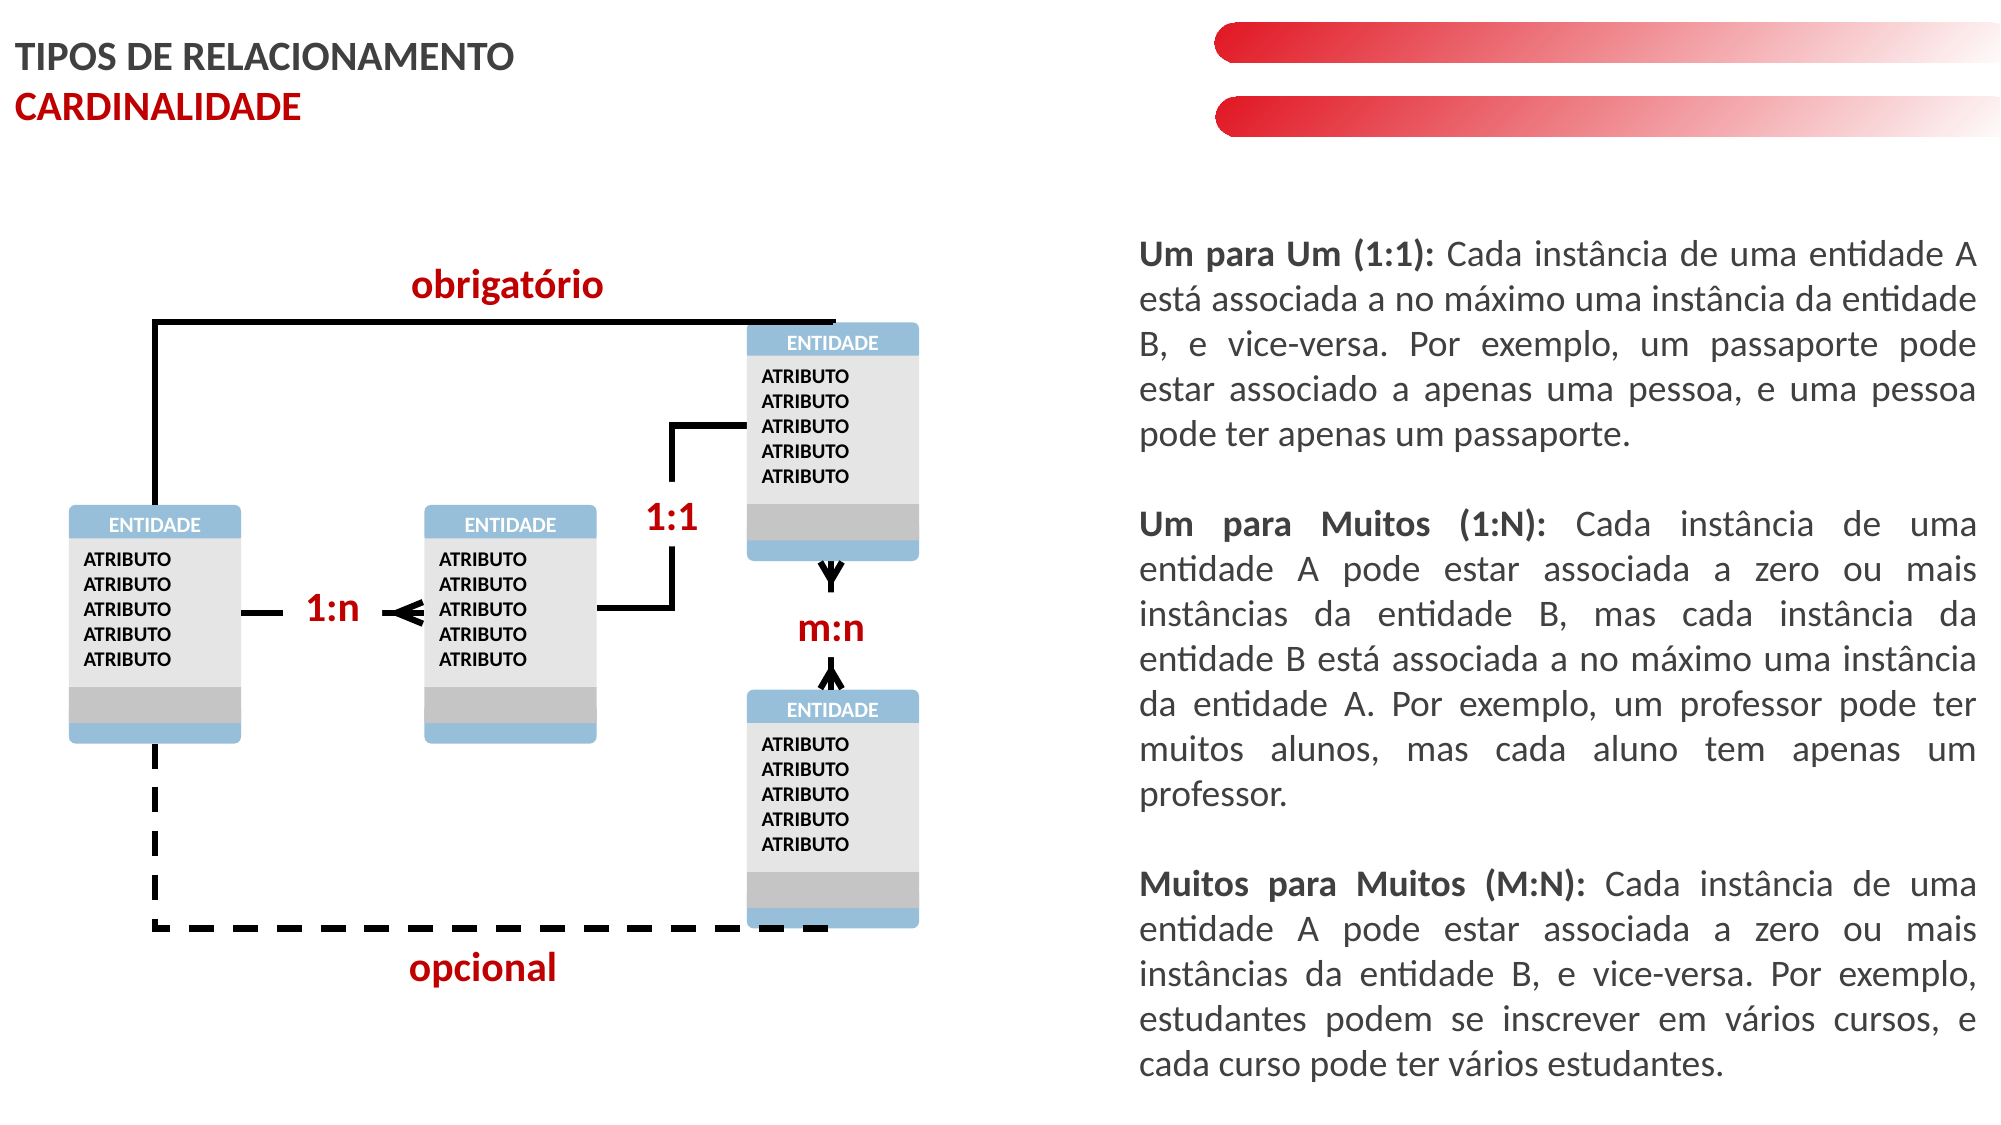

TIPOS DE RELACIONAMENTO
CARDINALIDADE

Um para Um (1:1): Cada instância de uma entidade A está associada a no máximo uma instância da entidade B, e vice-versa. Por exemplo, um passaporte pode estar associado a apenas uma pessoa, e uma pessoa pode ter apenas um passaporte.

Um para Muitos (1:N): Cada instância de uma entidade A pode estar associada a zero ou mais instâncias da entidade B, mas cada instância da entidade B está associada a no máximo uma instância da entidade A. Por exemplo, um professor pode ter muitos alunos, mas cada aluno tem apenas um professor.

Muitos para Muitos (M:N): Cada instância de uma entidade A pode estar associada a zero ou mais instâncias da entidade B, e vice-versa. Por exemplo, estudantes podem se inscrever em vários cursos, e cada curso pode ter vários estudantes.
obrigatório
ENTIDADE
ATRIBUTO
ATRIBUTO
ATRIBUTO
ATRIBUTO
ATRIBUTO

1:1

ENTIDADE
ENTIDADE

ATRIBUTO
ATRIBUTO
ATRIBUTO
ATRIBUTO
ATRIBUTO
ATRIBUTO
ATRIBUTO
ATRIBUTO
ATRIBUTO
ATRIBUTO

1:n
m:n

ENTIDADE

ATRIBUTO
ATRIBUTO
ATRIBUTO
ATRIBUTO
ATRIBUTO

opcional